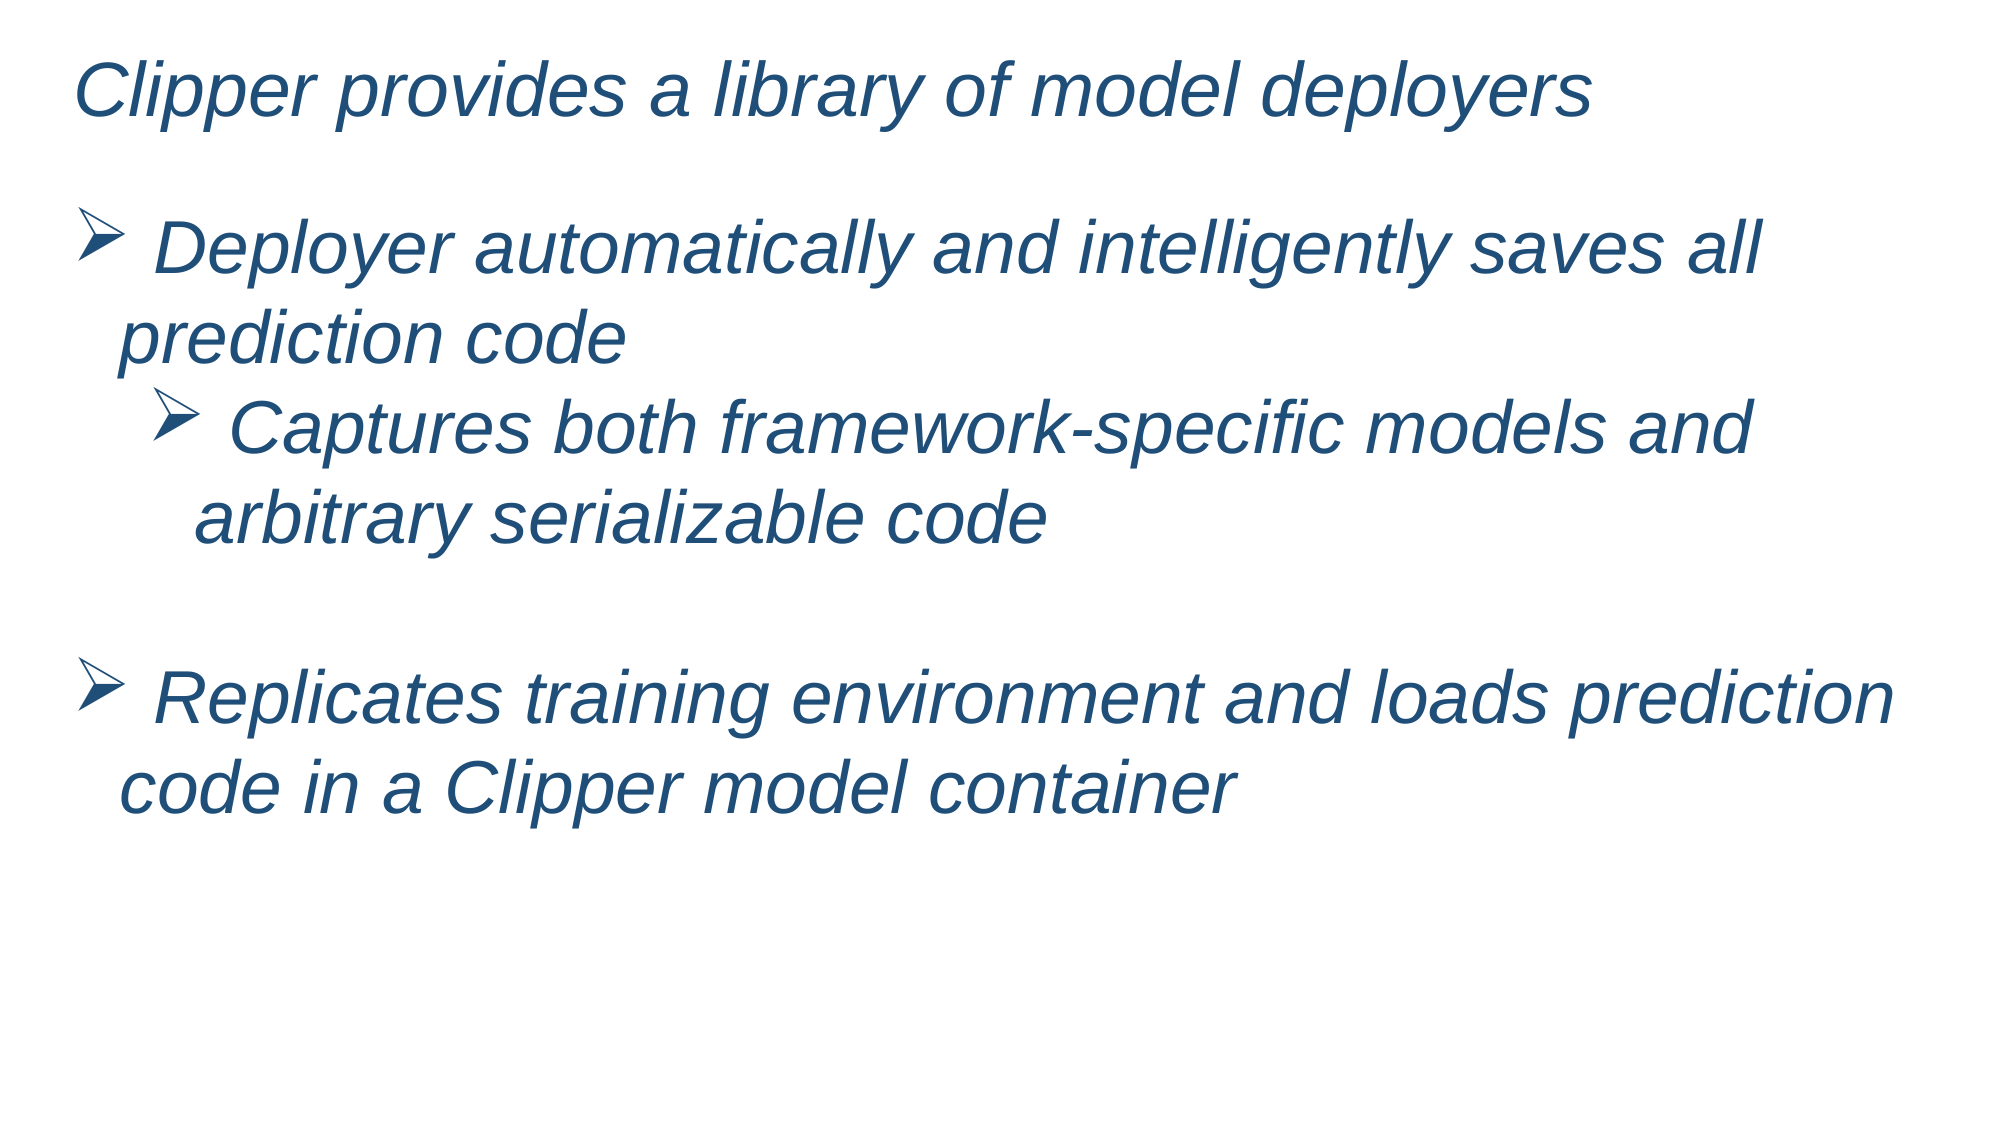

Clipper provides a library of model deployers
 Deployer automatically and intelligently saves all prediction code
 Captures both framework-specific models and arbitrary serializable code

 Replicates training environment and loads prediction code in a Clipper model container